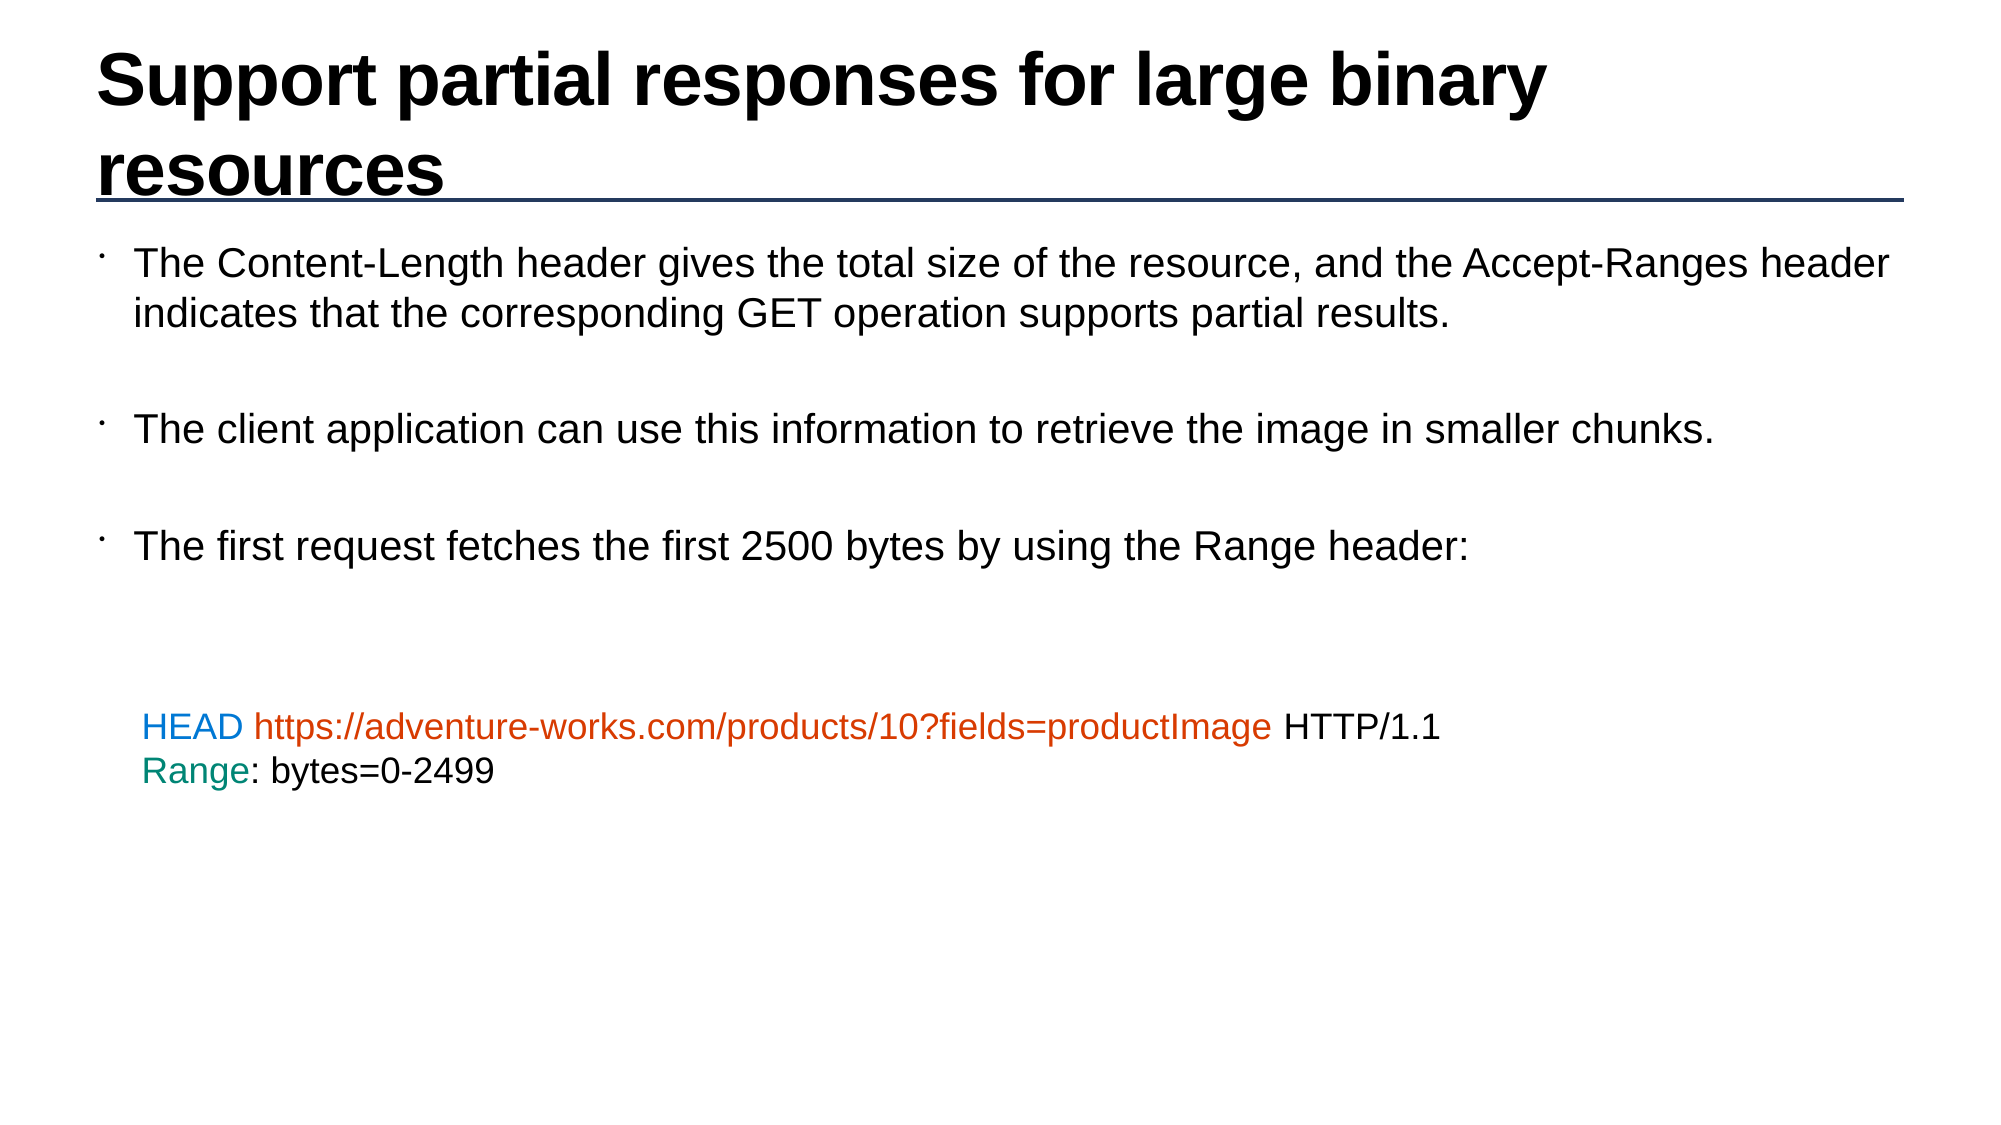

# Support partial responses for large binary resources
The Content-Length header gives the total size of the resource, and the Accept-Ranges header indicates that the corresponding GET operation supports partial results.

The client application can use this information to retrieve the image in smaller chunks.

The first request fetches the first 2500 bytes by using the Range header:
HEAD https://adventure-works.com/products/10?fields=productImage HTTP/1.1
Range: bytes=0-2499